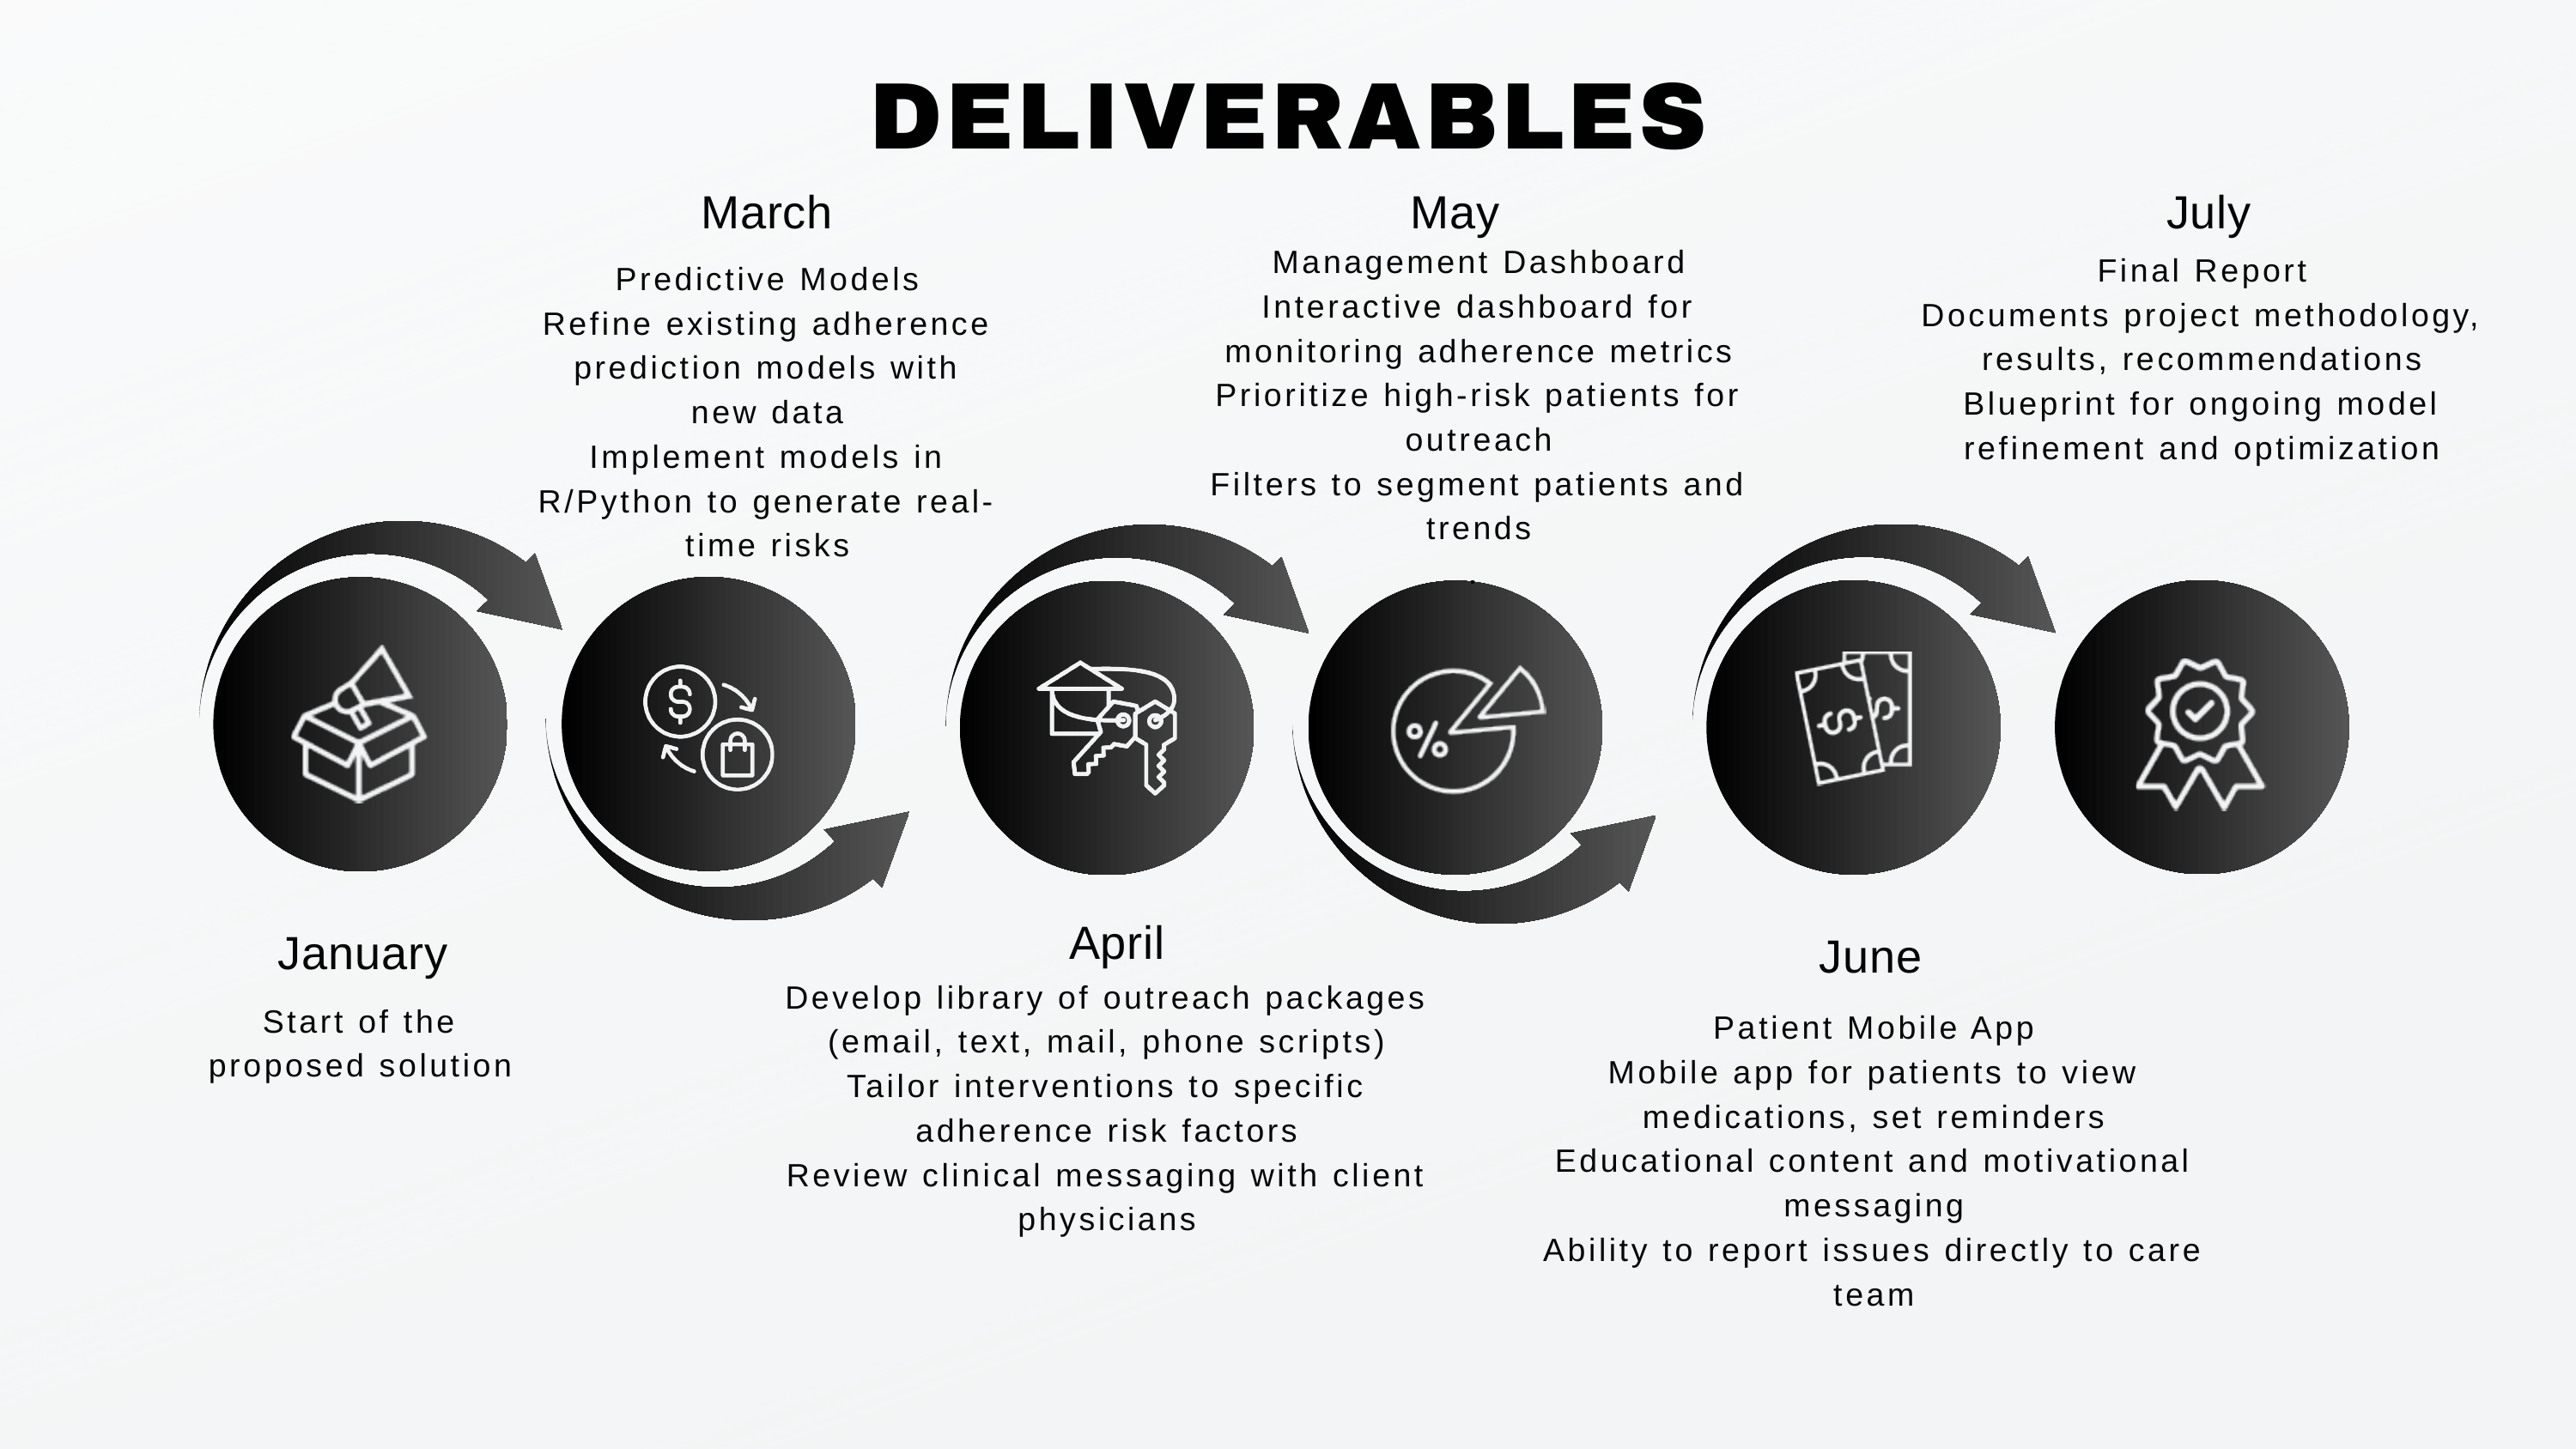

DELIVERABLES
March
May
July
Management Dashboard
Interactive dashboard for monitoring adherence metrics
Prioritize high-risk patients for outreach
Filters to segment patients and trends
.
Final Report
Documents project methodology, results, recommendations
Blueprint for ongoing model refinement and optimization

Predictive Models
Refine existing adherence prediction models with new data
Implement models in R/Python to generate real-time risks

April
January
June
Develop library of outreach packages (email, text, mail, phone scripts)
Tailor interventions to specific adherence risk factors
Review clinical messaging with client physicians

Start of the proposed solution
Patient Mobile App
Mobile app for patients to view medications, set reminders
Educational content and motivational messaging
Ability to report issues directly to care team